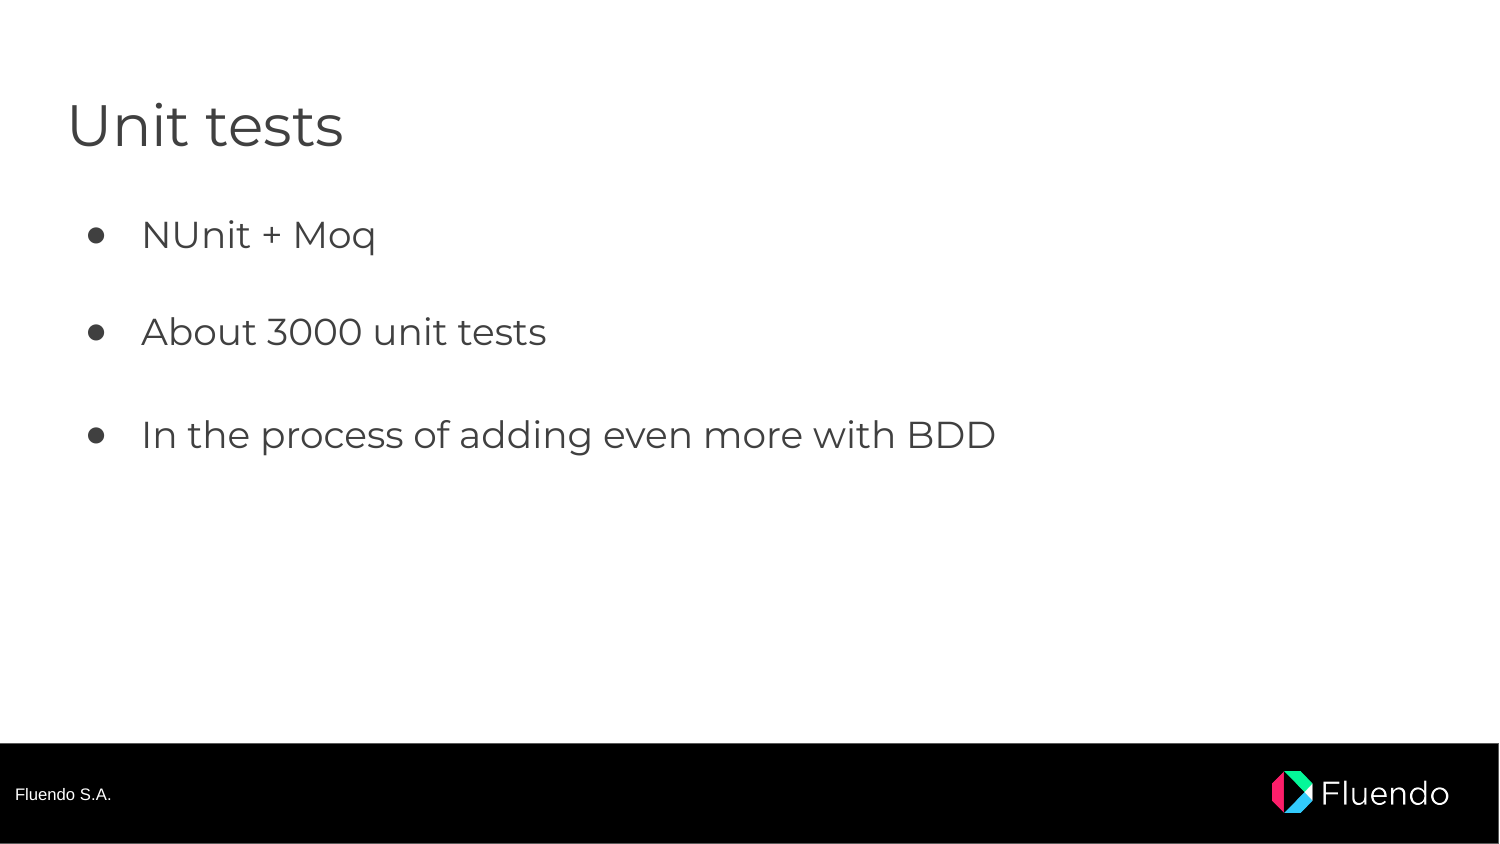

# Unit tests
NUnit + Moq
About 3000 unit tests
In the process of adding even more with BDD